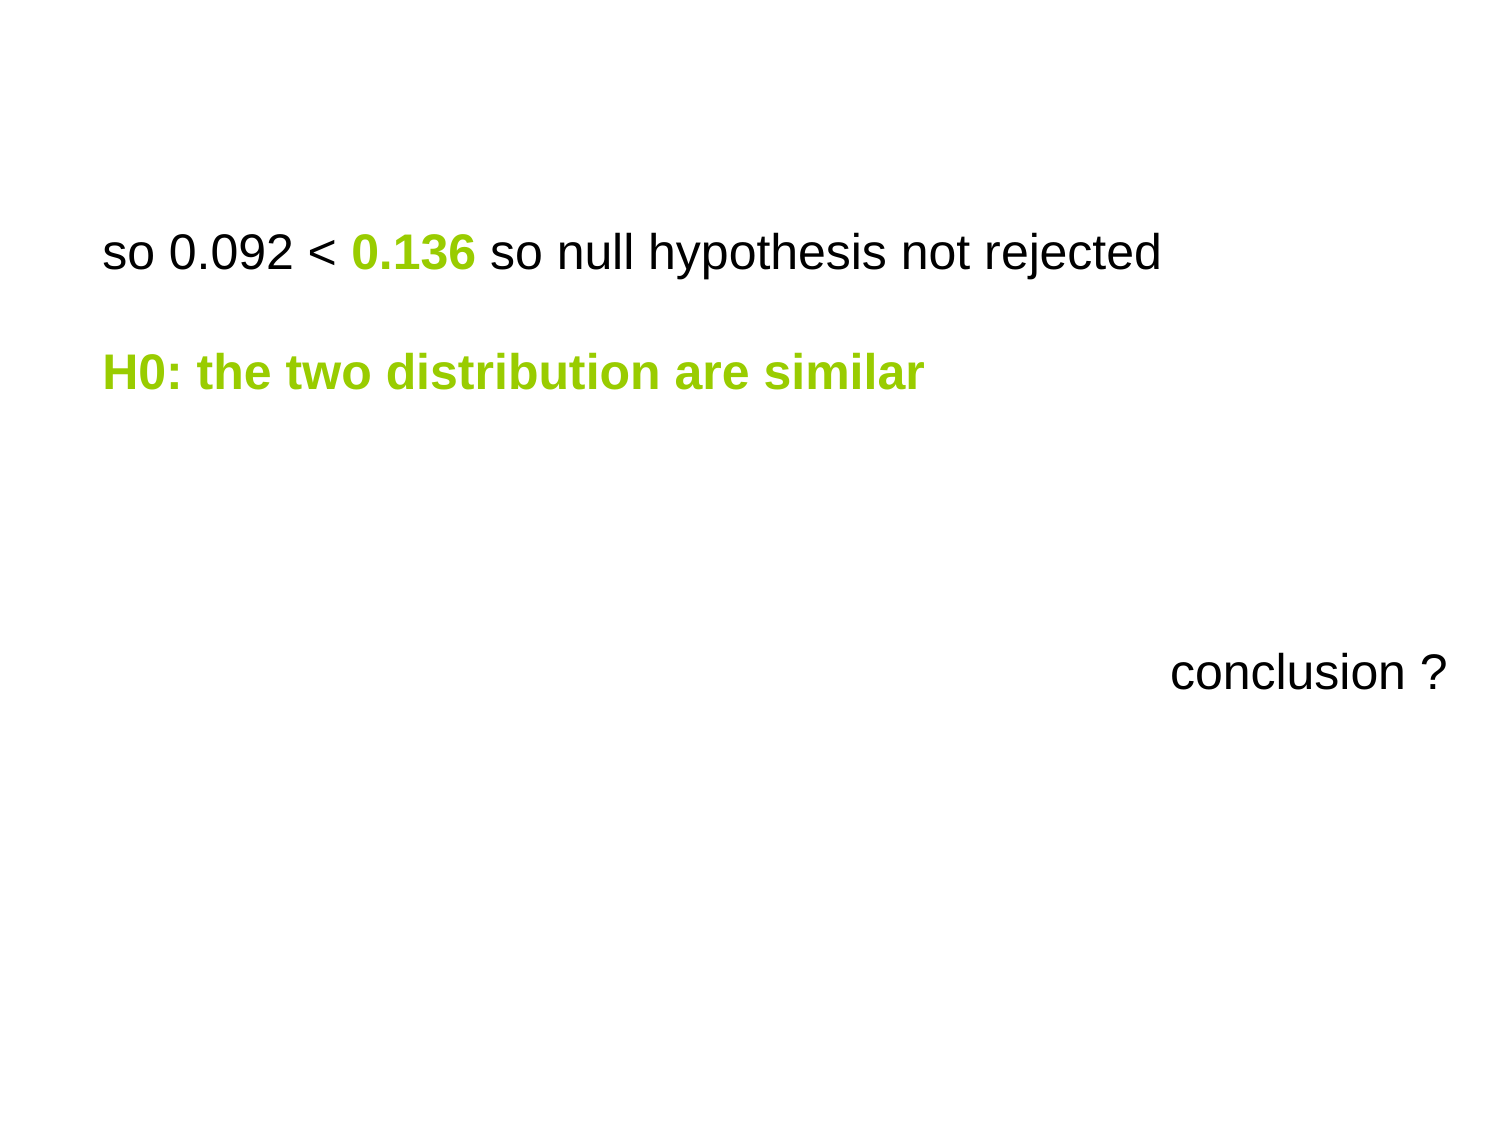

so 0.092 < 0.136 so null hypothesis not rejected

H0: the two distribution are similar

conclusion ?